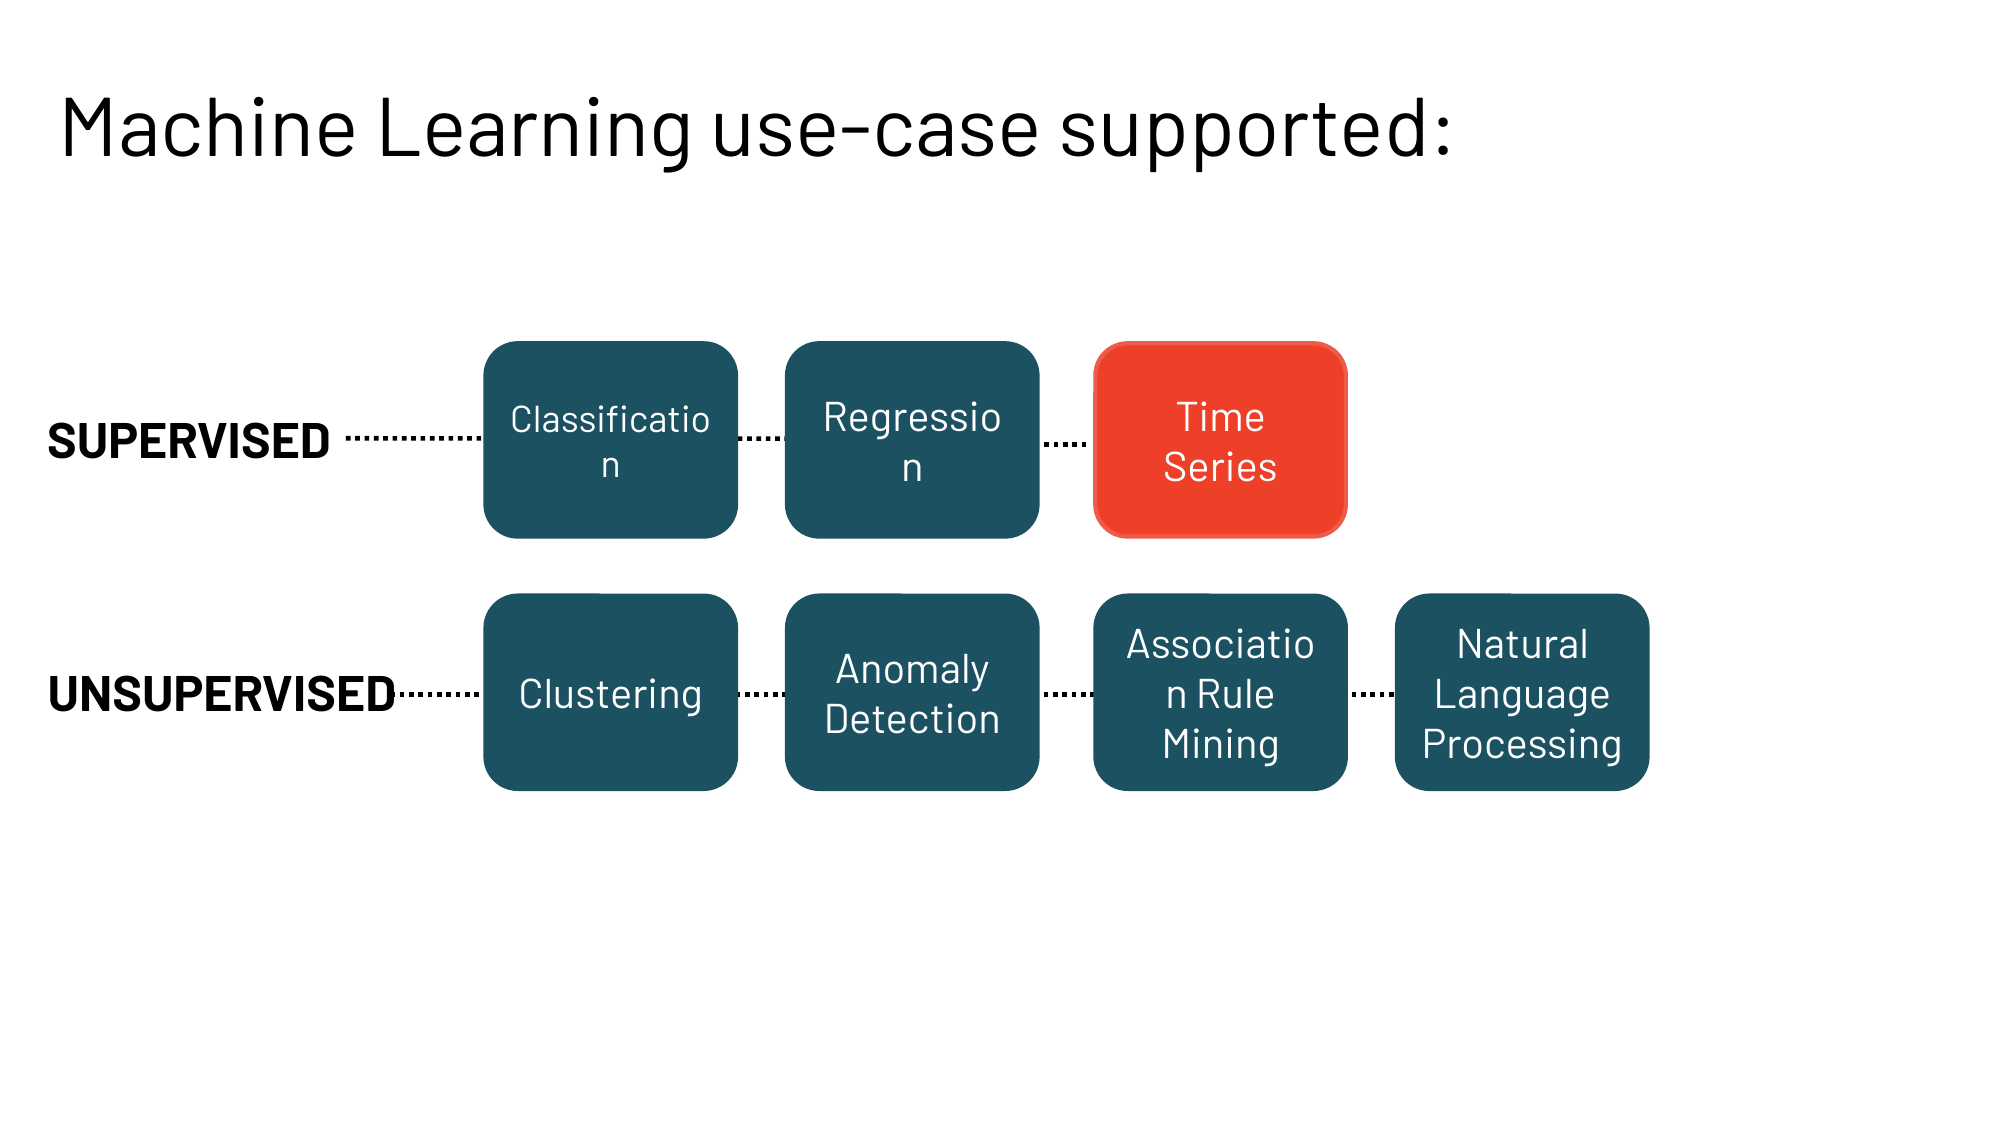

# Machine Learning use-case supported:
Classification
Regression
Time Series
SUPERVISED
Association Rule Mining
Natural Language Processing
Clustering
Anomaly Detection
UNSUPERVISED